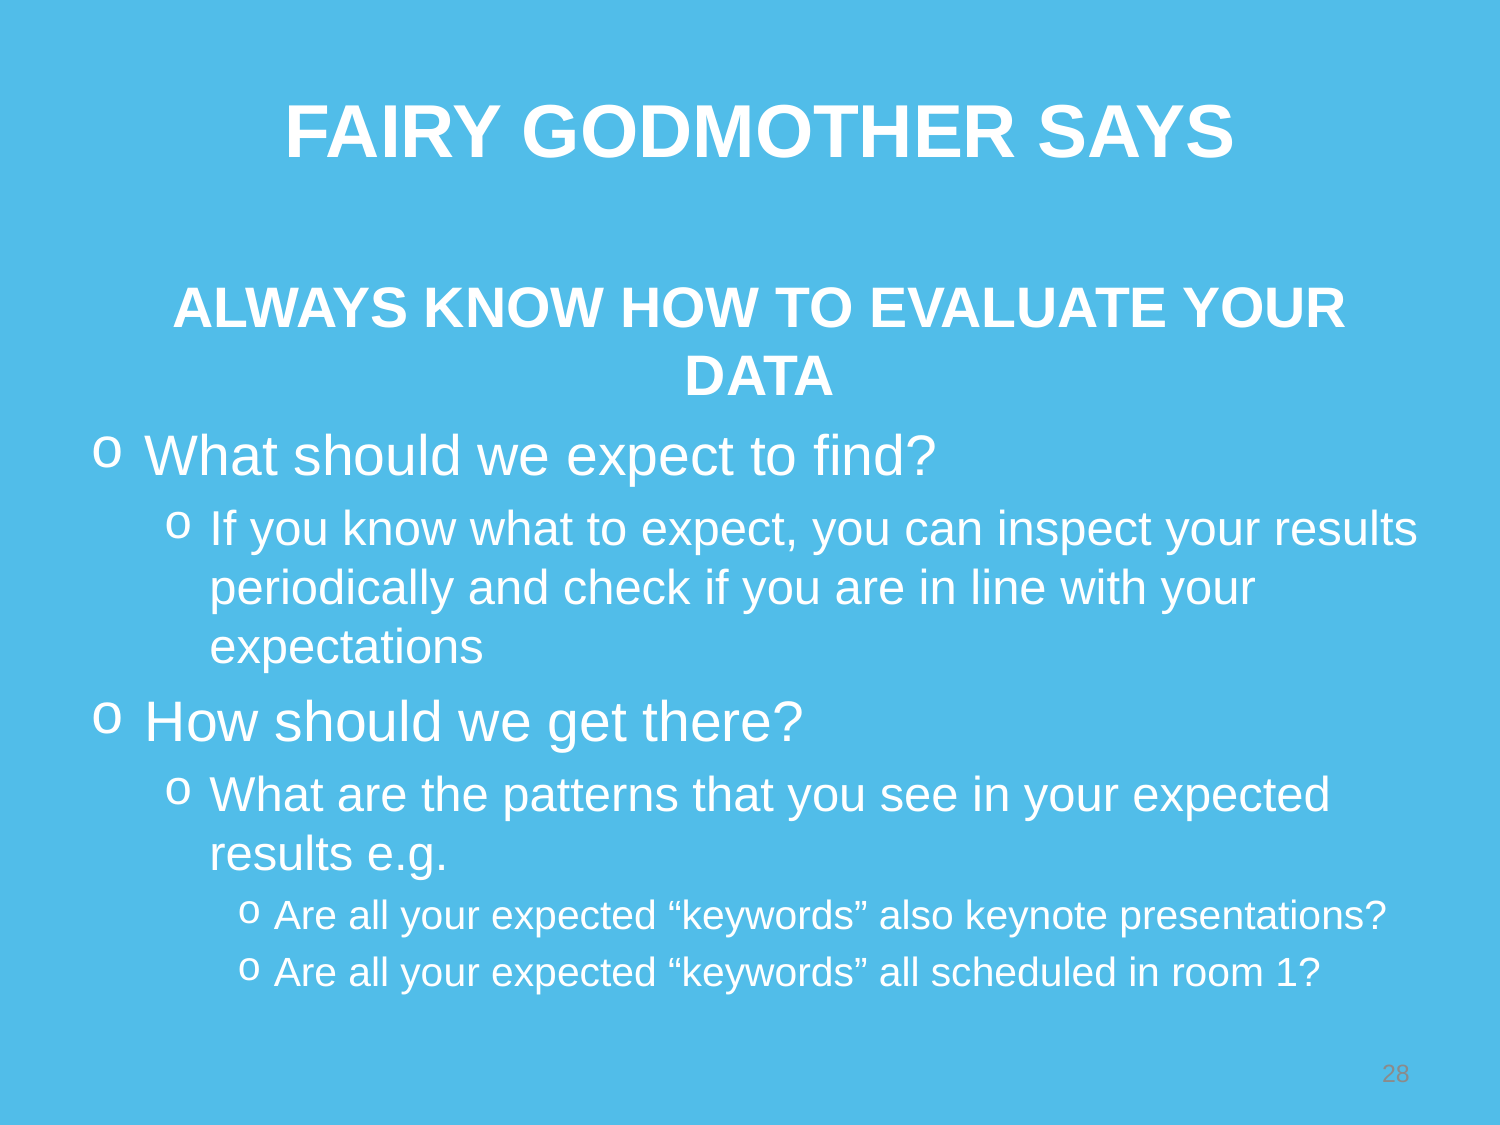

# FAIRY GODMOTHER SAYS
ALWAYS KNOW HOW TO EVALUATE YOUR DATA
What should we expect to find?
If you know what to expect, you can inspect your results periodically and check if you are in line with your expectations
How should we get there?
What are the patterns that you see in your expected results e.g.
Are all your expected “keywords” also keynote presentations?
Are all your expected “keywords” all scheduled in room 1?
28